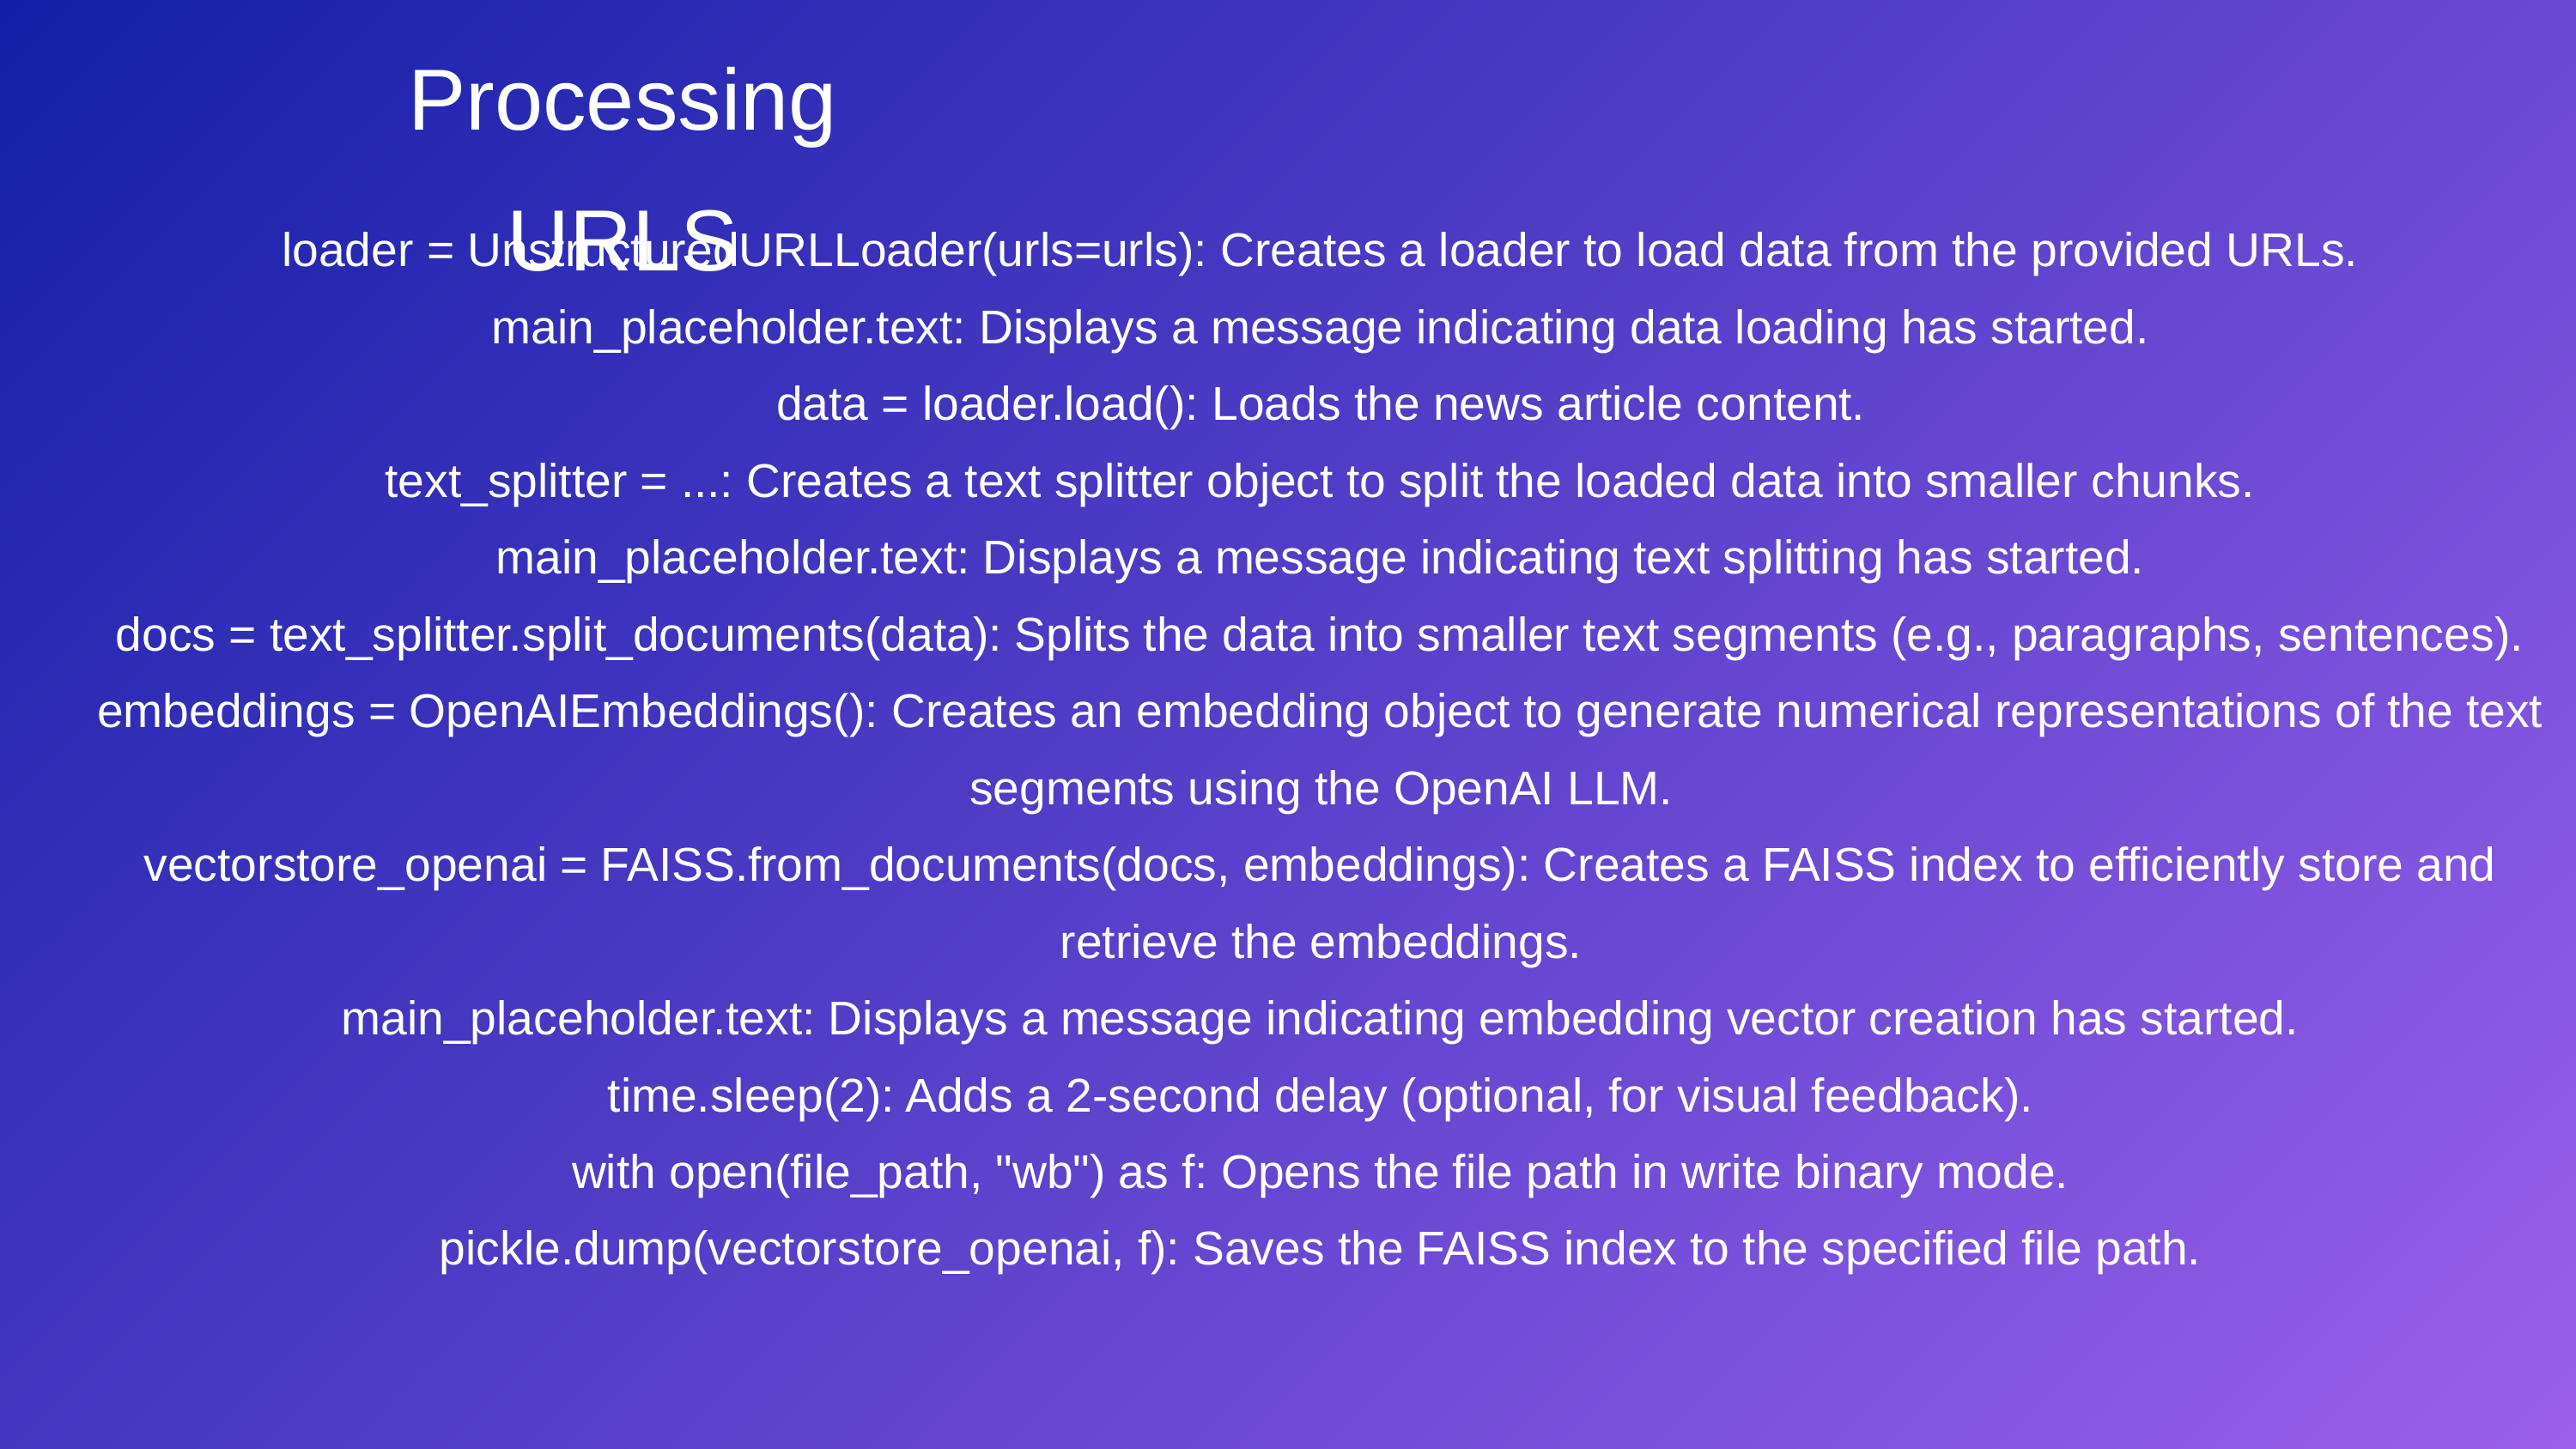

Processing URLS
loader = UnstructuredURLLoader(urls=urls): Creates a loader to load data from the provided URLs.
main_placeholder.text: Displays a message indicating data loading has started.
data = loader.load(): Loads the news article content.
text_splitter = ...: Creates a text splitter object to split the loaded data into smaller chunks.
main_placeholder.text: Displays a message indicating text splitting has started.
docs = text_splitter.split_documents(data): Splits the data into smaller text segments (e.g., paragraphs, sentences).
embeddings = OpenAIEmbeddings(): Creates an embedding object to generate numerical representations of the text segments using the OpenAI LLM.
vectorstore_openai = FAISS.from_documents(docs, embeddings): Creates a FAISS index to efficiently store and retrieve the embeddings.
main_placeholder.text: Displays a message indicating embedding vector creation has started.
time.sleep(2): Adds a 2-second delay (optional, for visual feedback).
with open(file_path, "wb") as f: Opens the file path in write binary mode.
pickle.dump(vectorstore_openai, f): Saves the FAISS index to the specified file path.